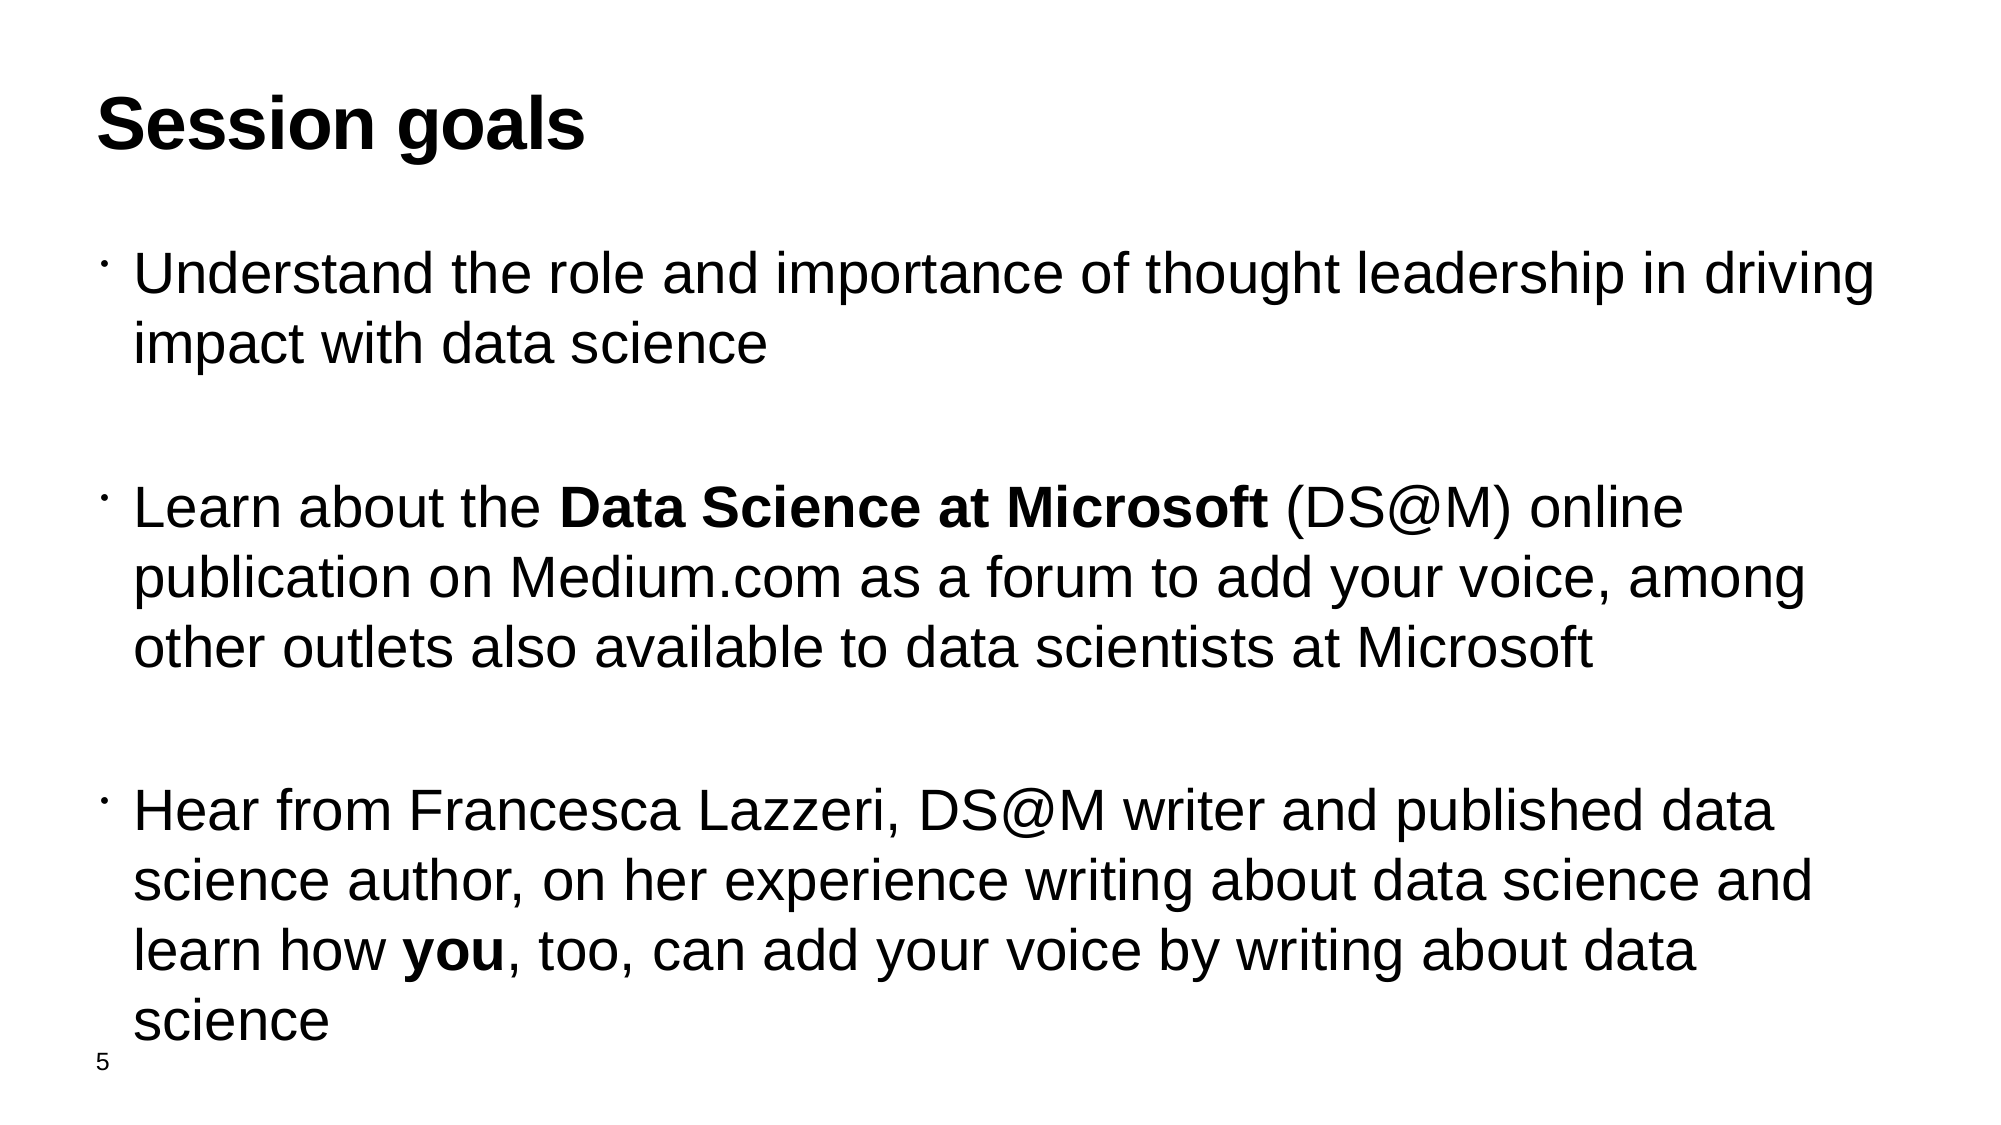

# Session goals
Understand the role and importance of thought leadership in driving impact with data science

Learn about the Data Science at Microsoft (DS@M) online publication on Medium.com as a forum to add your voice, among other outlets also available to data scientists at Microsoft

Hear from Francesca Lazzeri, DS@M writer and published data science author, on her experience writing about data science and learn how you, too, can add your voice by writing about data science